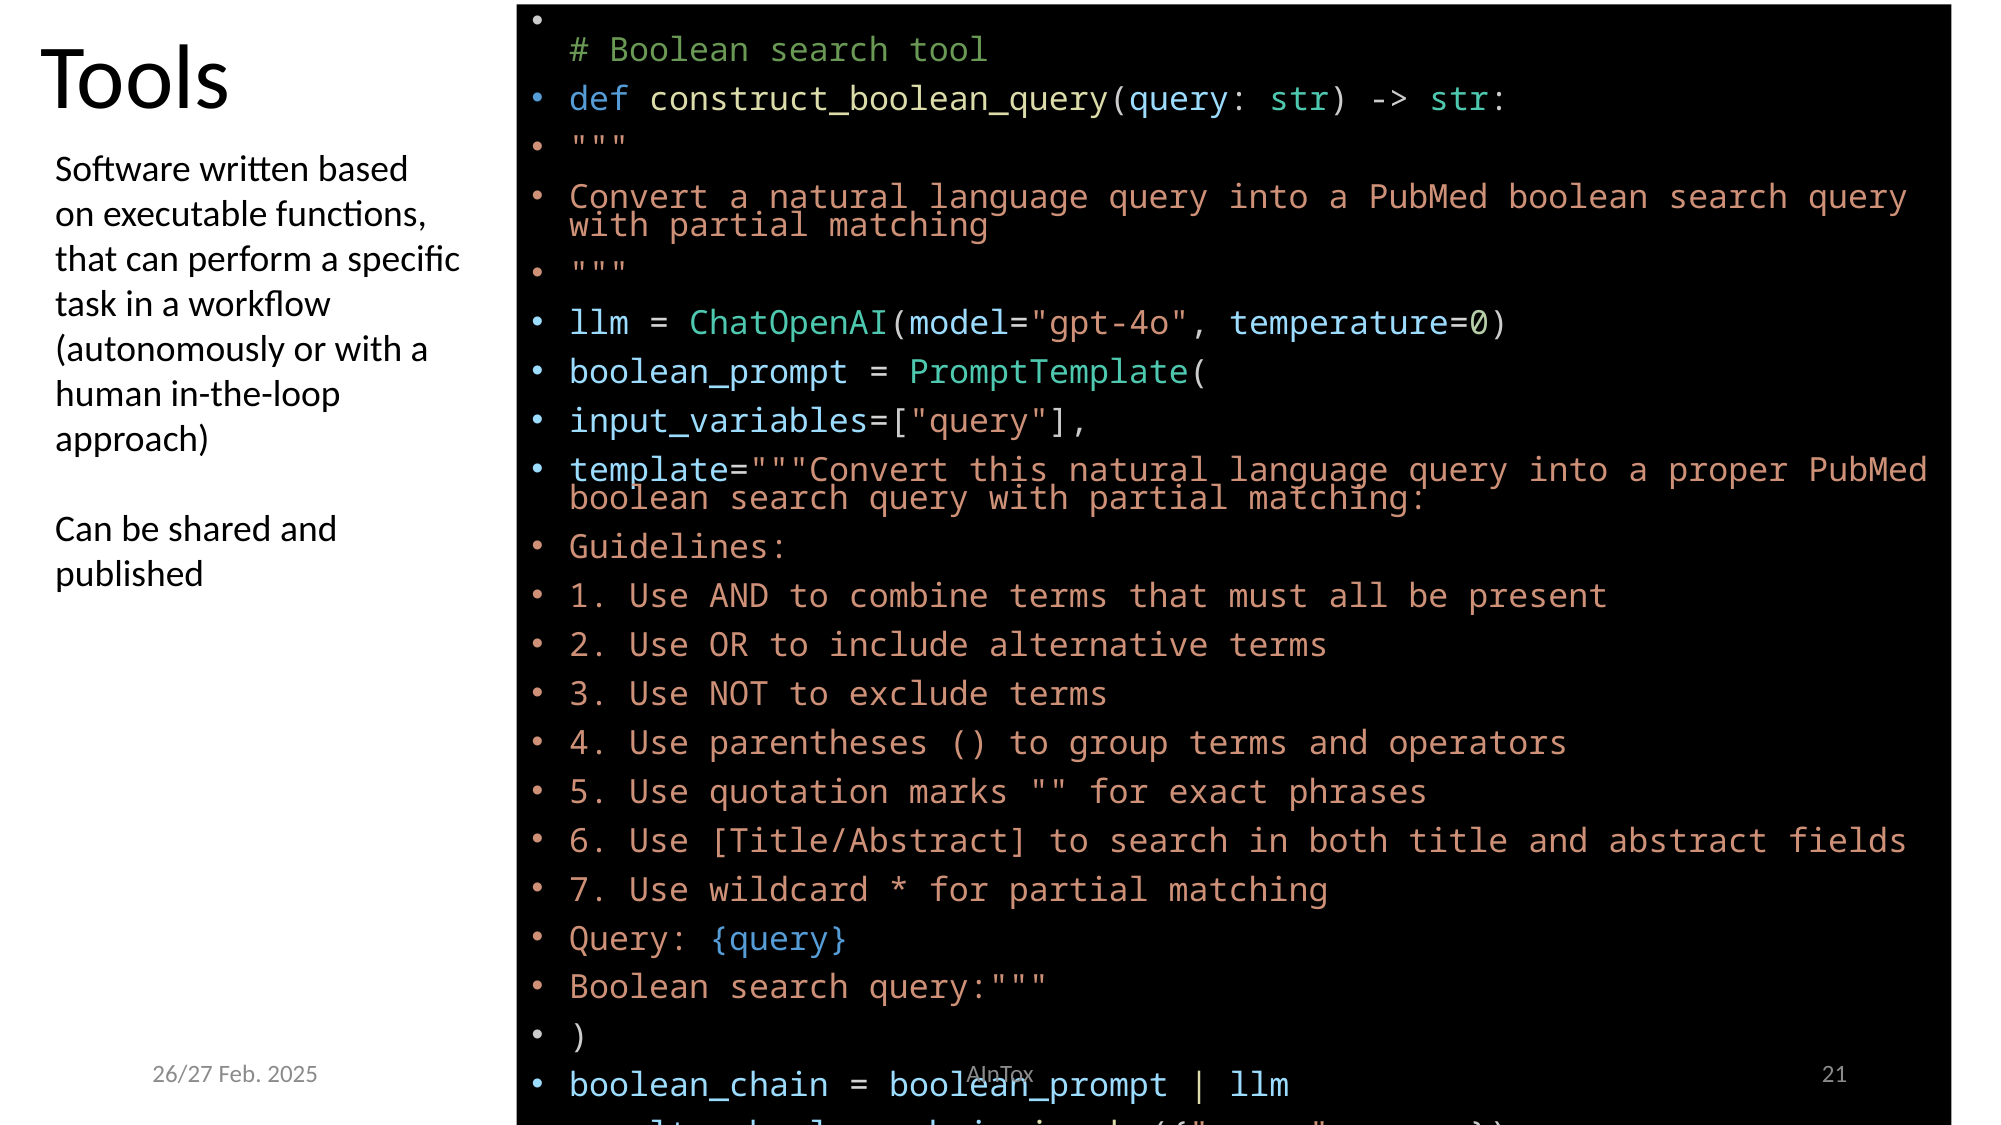

# Tools
# Boolean search tool
def construct_boolean_query(query: str) -> str:
"""
Convert a natural language query into a PubMed boolean search query with partial matching
"""
llm = ChatOpenAI(model="gpt-4o", temperature=0)
boolean_prompt = PromptTemplate(
input_variables=["query"],
template="""Convert this natural language query into a proper PubMed boolean search query with partial matching:
Guidelines:
1. Use AND to combine terms that must all be present
2. Use OR to include alternative terms
3. Use NOT to exclude terms
4. Use parentheses () to group terms and operators
5. Use quotation marks "" for exact phrases
6. Use [Title/Abstract] to search in both title and abstract fields
7. Use wildcard * for partial matching
Query: {query}
Boolean search query:"""
)
boolean_chain = boolean_prompt | llm
result = boolean_chain.invoke({"query": query})
return str(result.content) if hasattr(result, 'content') else str(result)

Software written based
on executable functions,
that can perform a specific
task in a workflow
(autonomously or with a
human in-the-loop
approach)
Can be shared and
published

26/27 Feb. 2025
AInTox
21